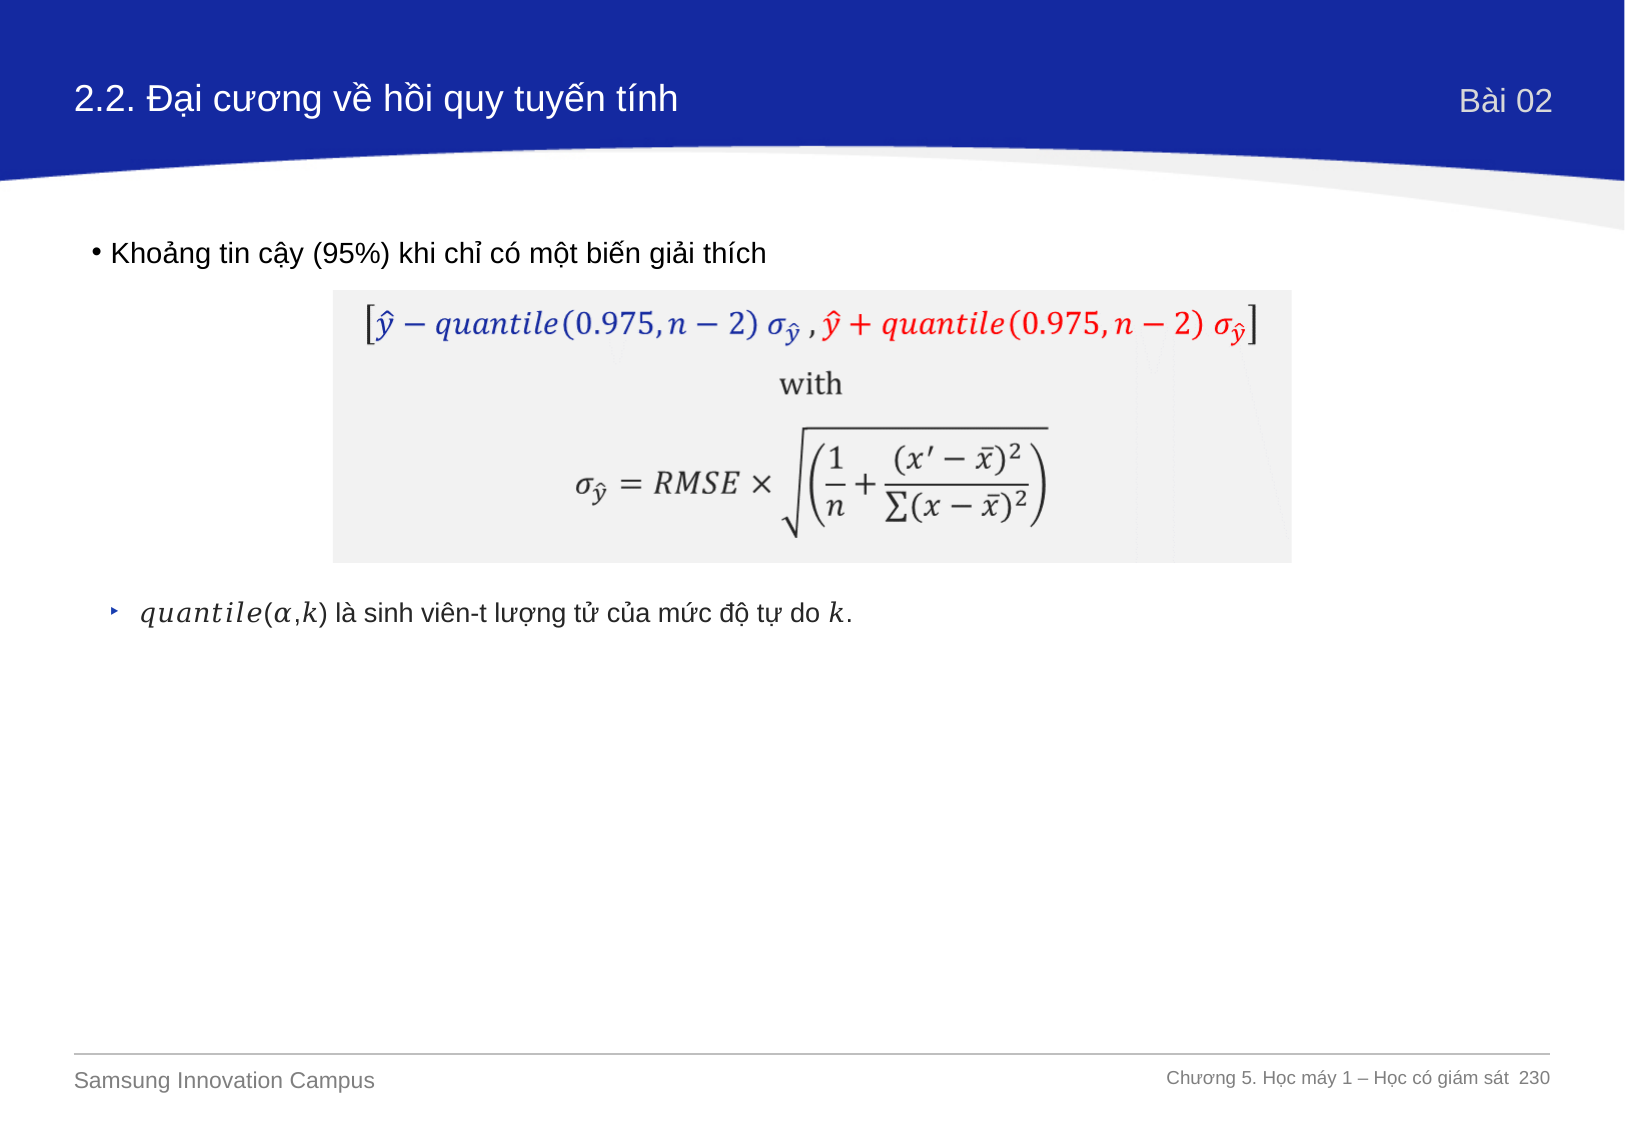

2.2. Đại cương về hồi quy tuyến tính
Bài 02
Khoảng tin cậy (95%) khi chỉ có một biến giải thích

𝑞𝑢𝑎𝑛𝑡𝑖𝑙𝑒(𝛼,𝑘) là sinh viên-t lượng tử của mức độ tự do 𝑘.